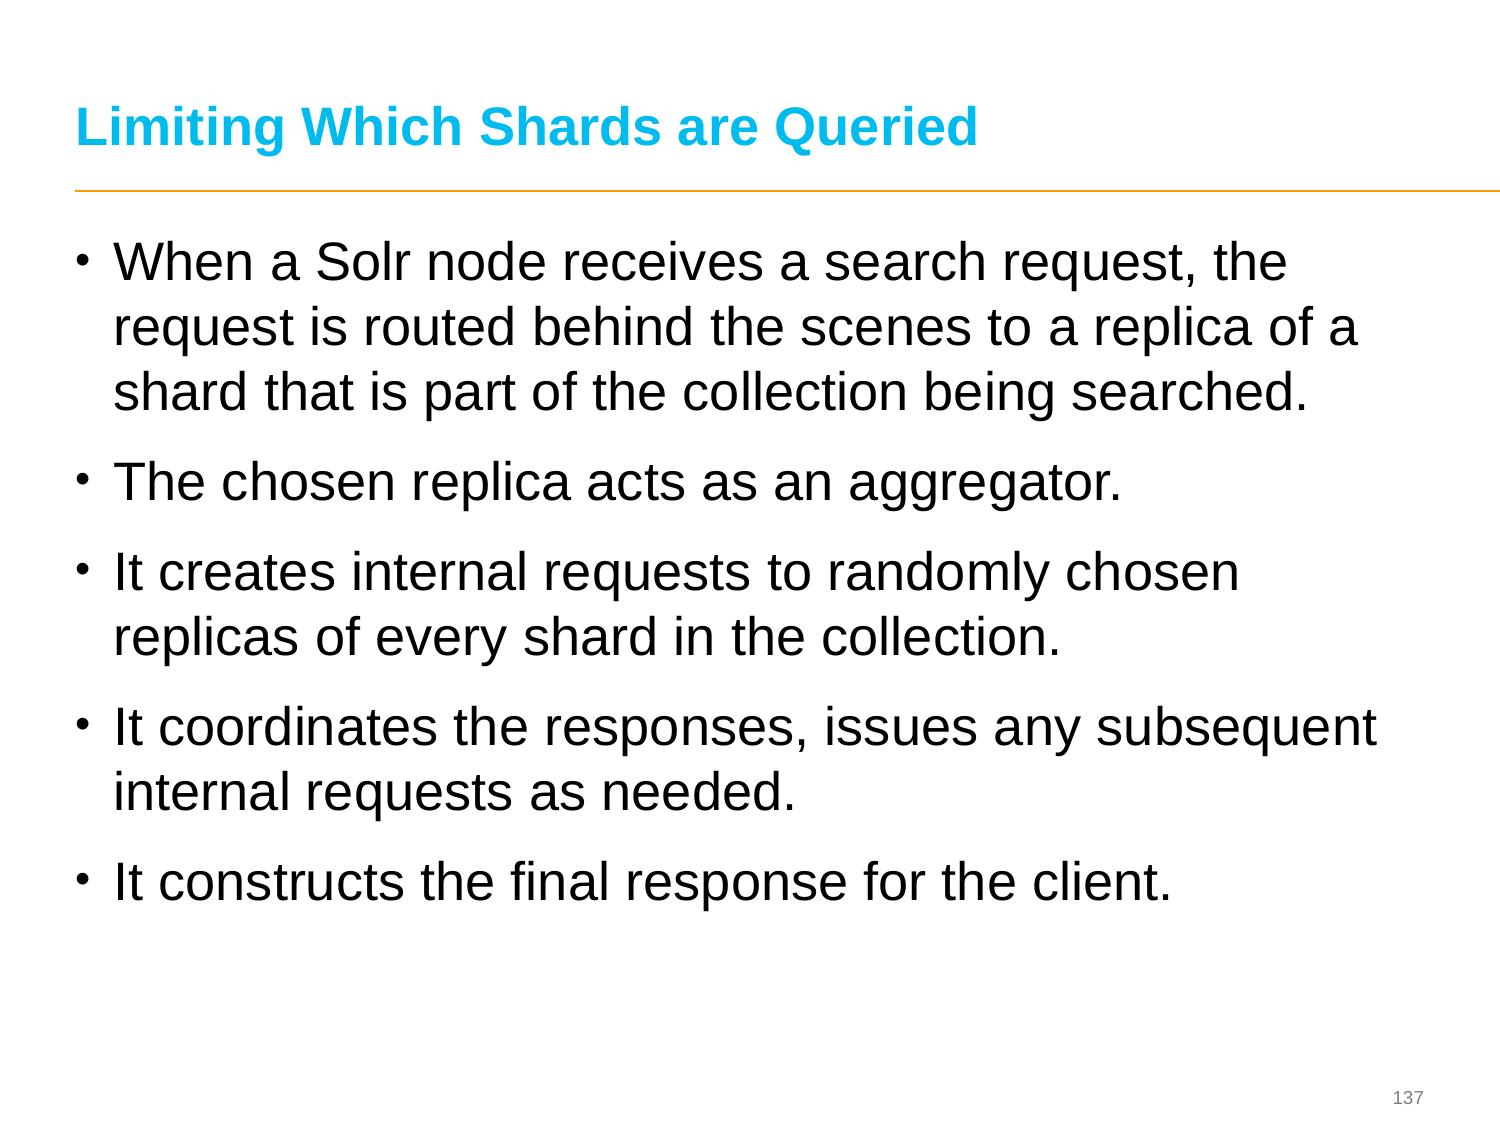

# Limiting Which Shards are Queried
When a Solr node receives a search request, the request is routed behind the scenes to a replica of a shard that is part of the collection being searched.
The chosen replica acts as an aggregator.
It creates internal requests to randomly chosen replicas of every shard in the collection.
It coordinates the responses, issues any subsequent internal requests as needed.
It constructs the final response for the client.